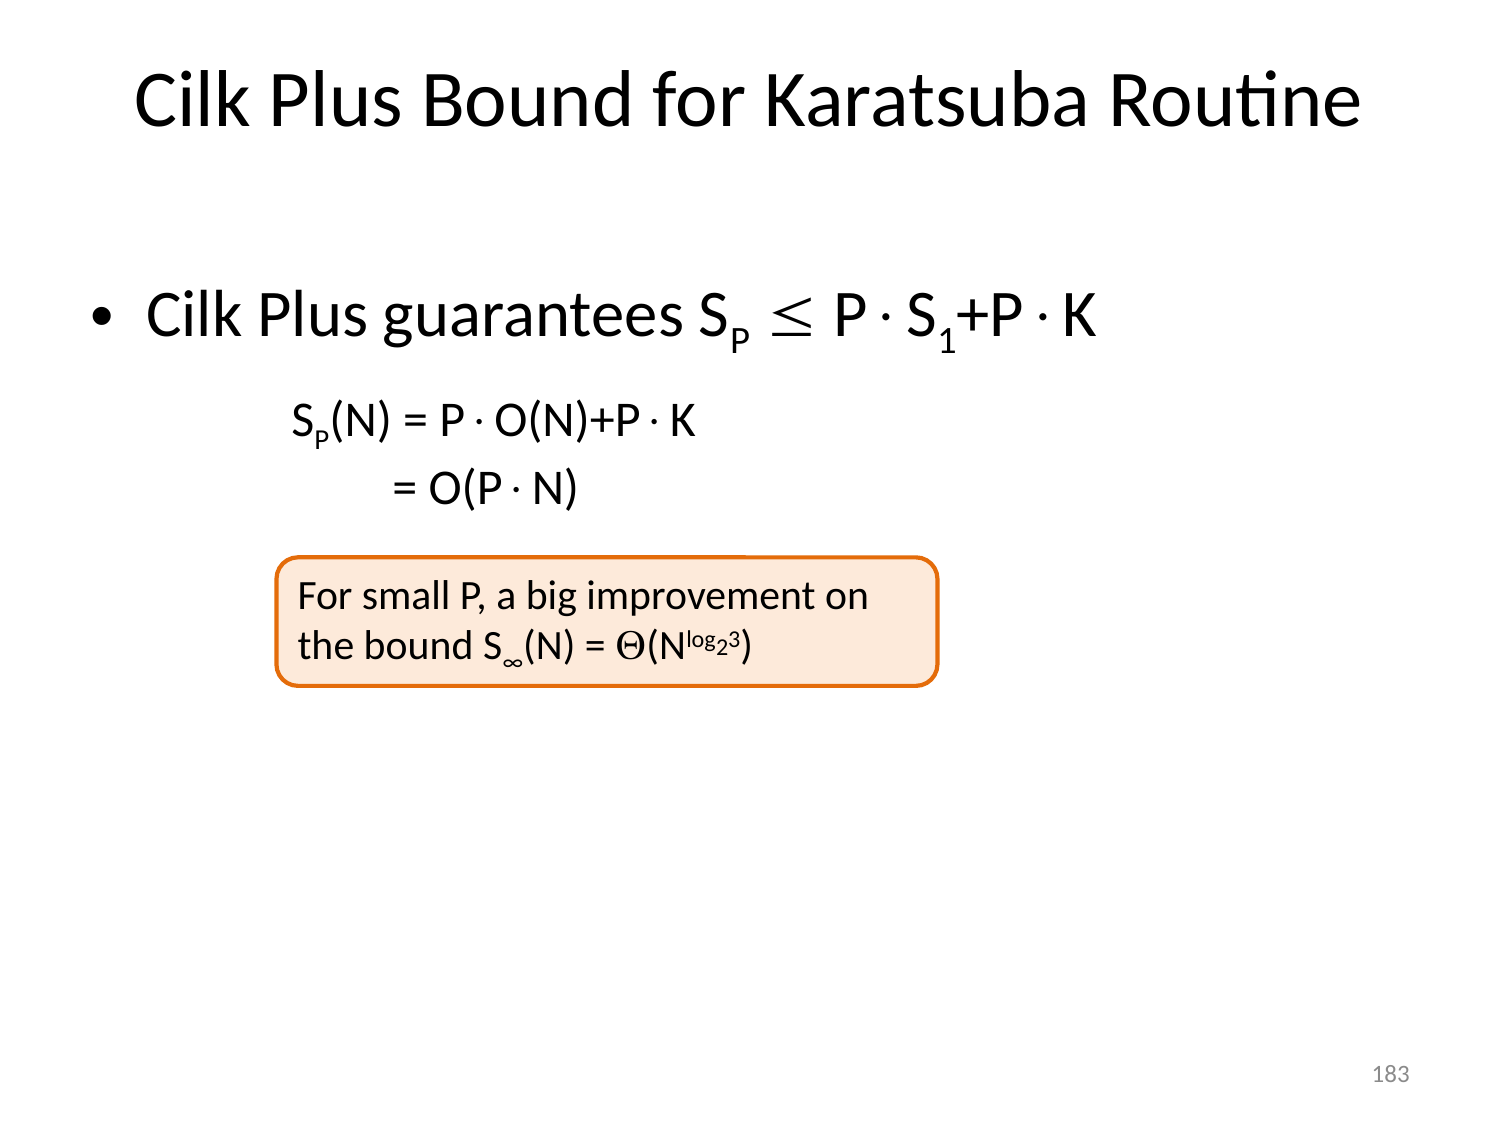

# Cilk Plus Bound for Karatsuba Routine
Cilk Plus guarantees SP ≤ P⋅S1+P⋅K

SP(N) = P⋅O(N)+P⋅K
         = O(P⋅N)
For small P, a big improvement on the bound S∞(N) = Θ(Nlog23)
183